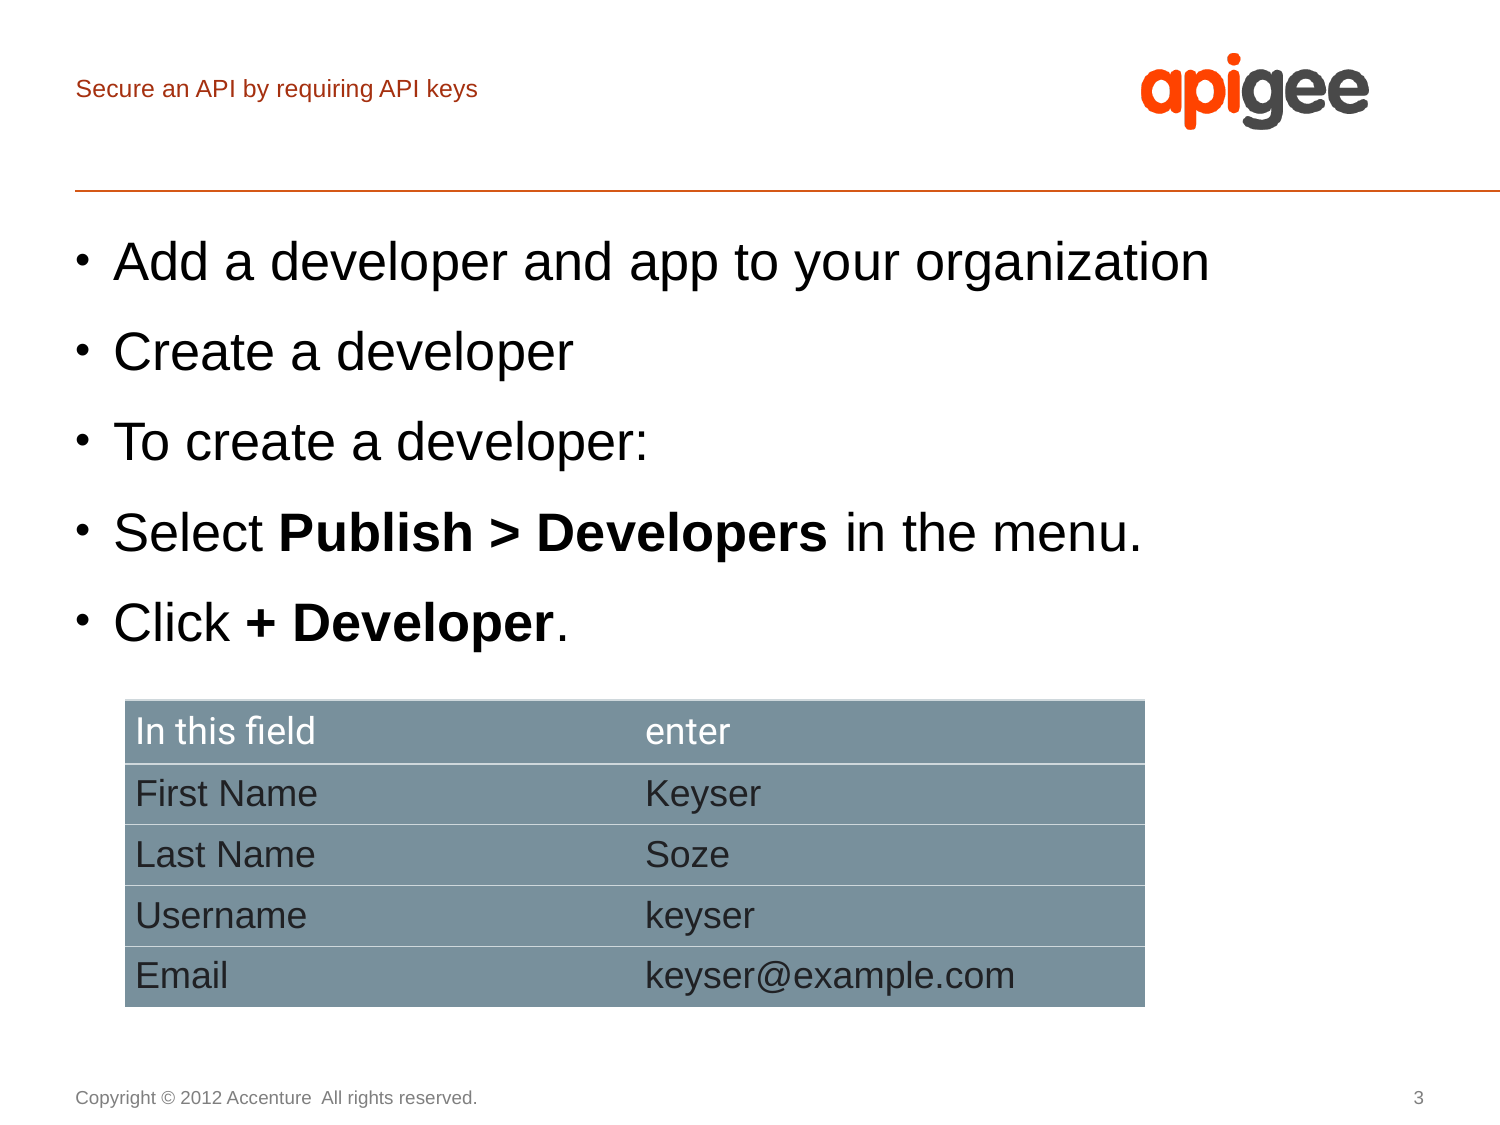

# Secure an API by requiring API keys
Add a developer and app to your organization
Create a developer
To create a developer:
Select Publish > Developers in the menu.
Click + Developer.

| In this field | enter |
| --- | --- |
| First Name | Keyser |
| Last Name | Soze |
| Username | keyser |
| Email | keyser@example.com |